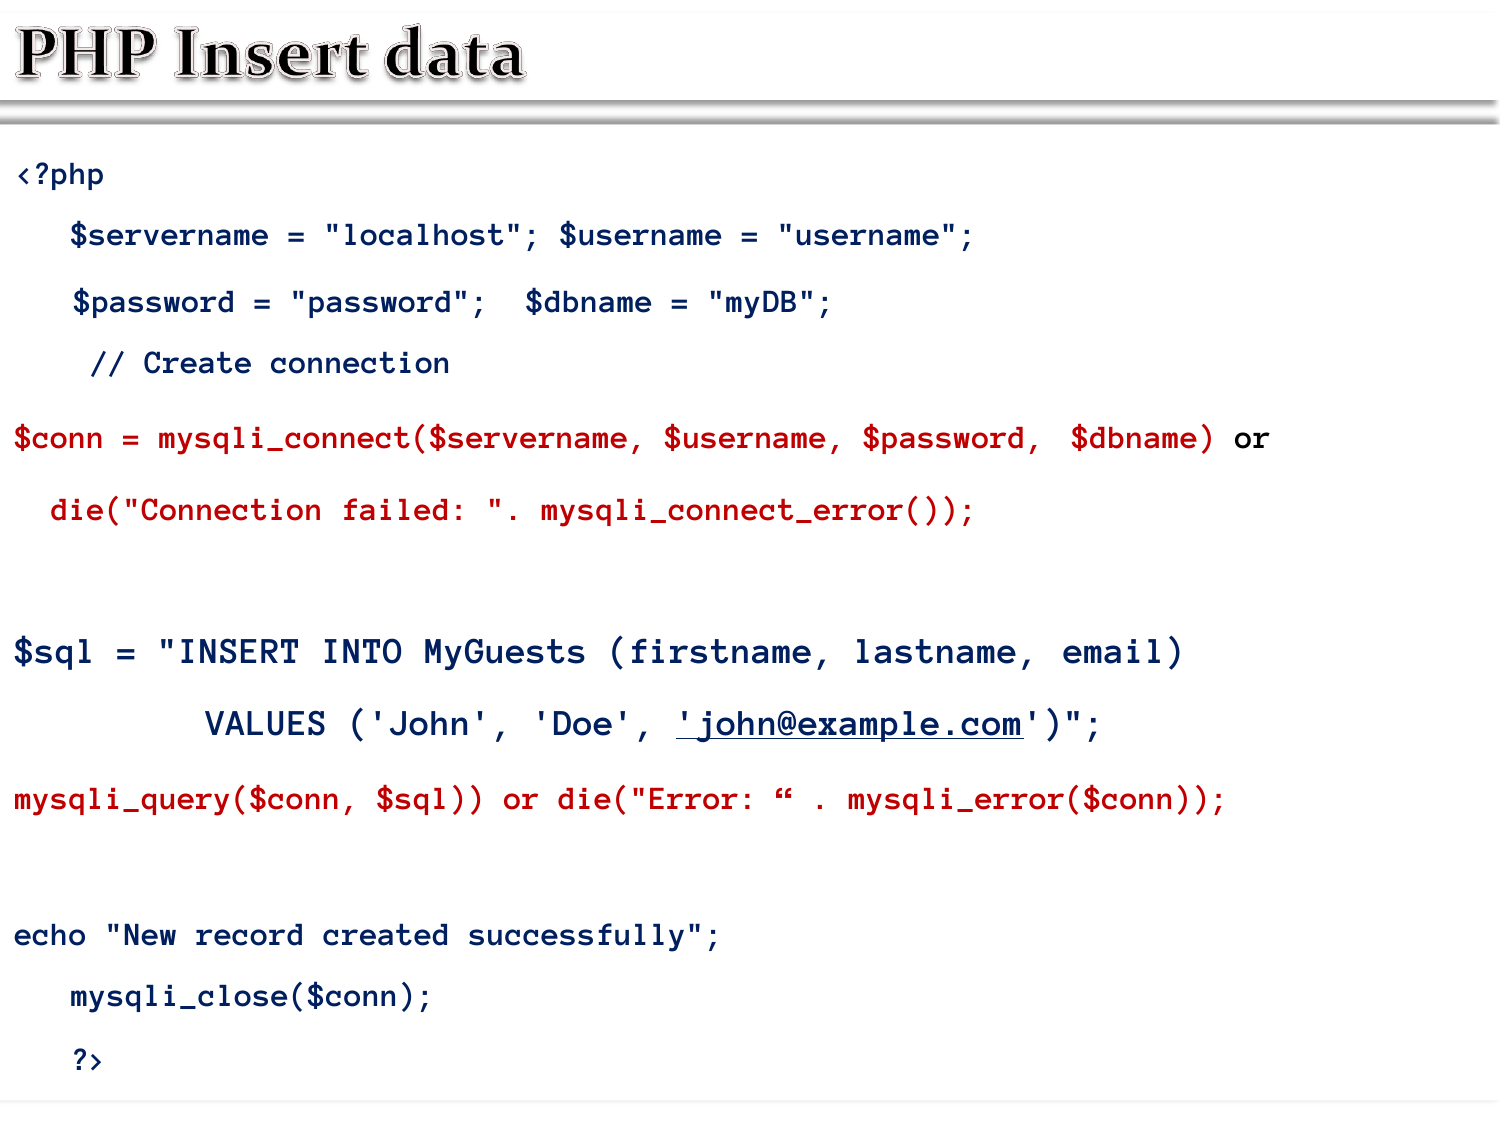

<?php
$servername = "localhost"; $username = "username";
$password = "password";
// Create connection
$dbname = "myDB";
$conn = mysqli_connect($servername, $username, $password,
$dbname) or
die("Connection failed: ". mysqli_connect_error());
$sql = "INSERT INTO MyGuests (firstname, lastname,
email)
VALUES ('John', 'Doe', 'john@example.com')";
mysqli_query($conn, $sql)) or die("Error: “ . mysqli_error($conn));
echo "New record created successfully";
mysqli_close($conn);
?>